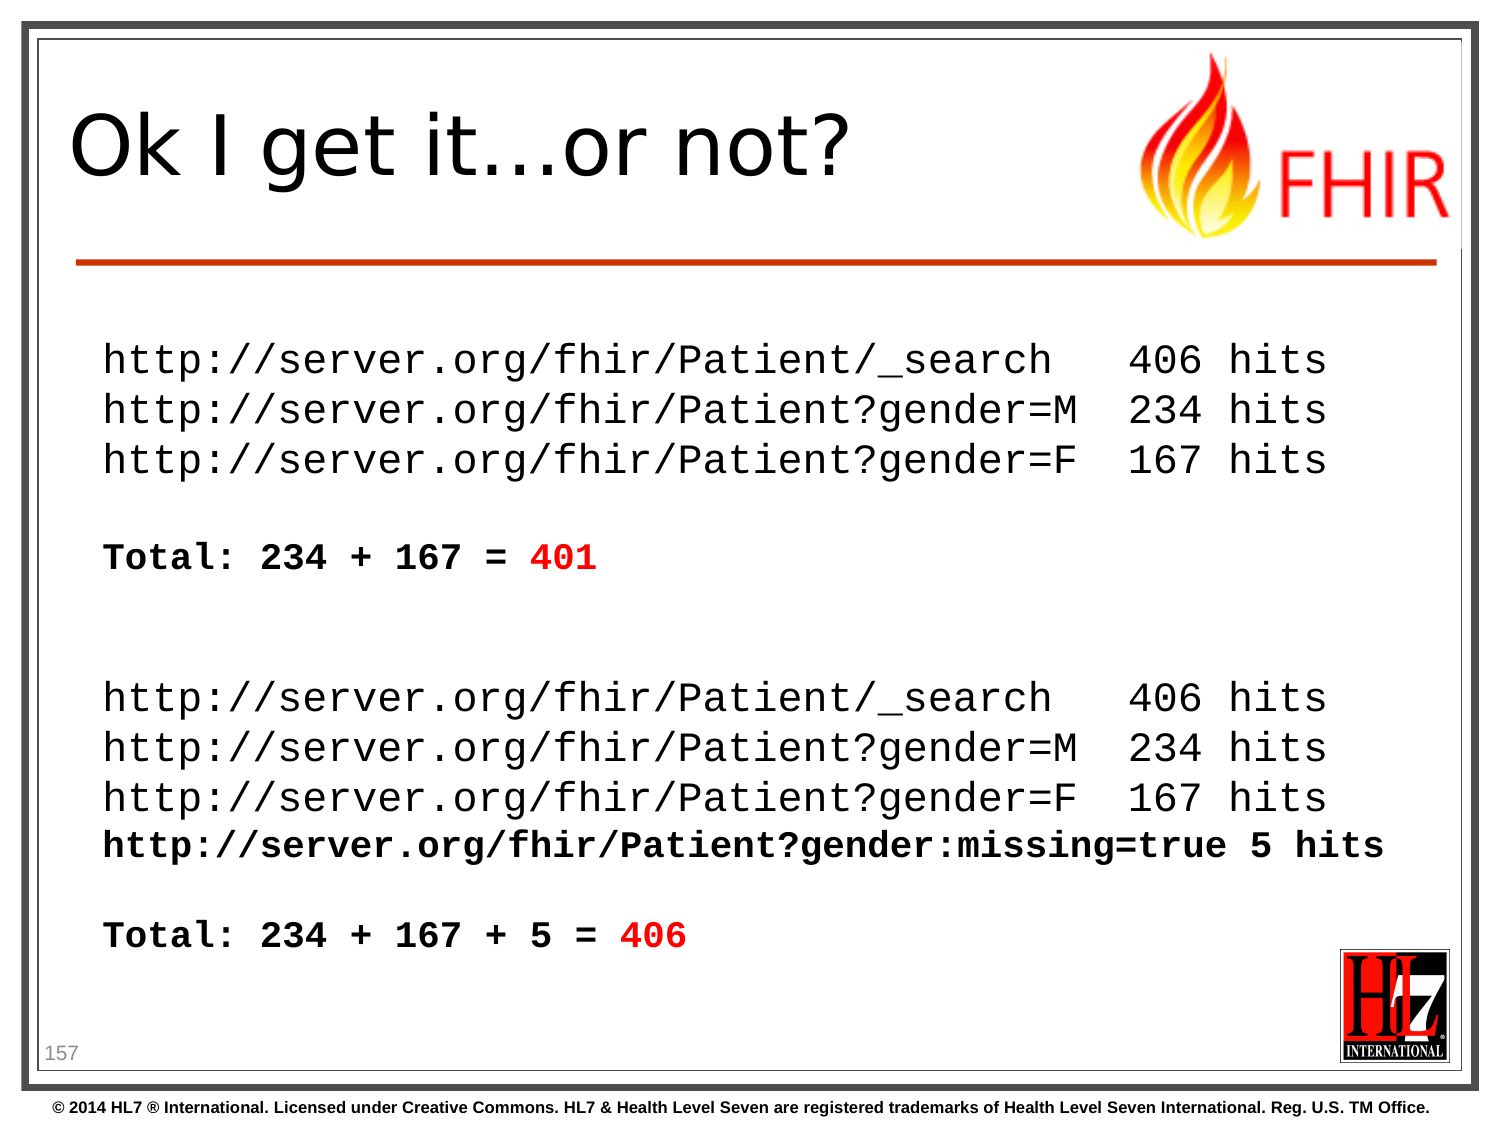

# Ok I get it…or not?
http://server.org/fhir/Patient/_search   406 hits
http://server.org/fhir/Patient?gender=M  234 hits
http://server.org/fhir/Patient?gender=F  167 hits

Total: 234 + 167 = 401
http://server.org/fhir/Patient/_search   406 hits
http://server.org/fhir/Patient?gender=M  234 hits
http://server.org/fhir/Patient?gender=F  167 hits
http://server.org/fhir/Patient?gender:missing=true 5 hits

Total: 234 + 167 + 5 = 406
157